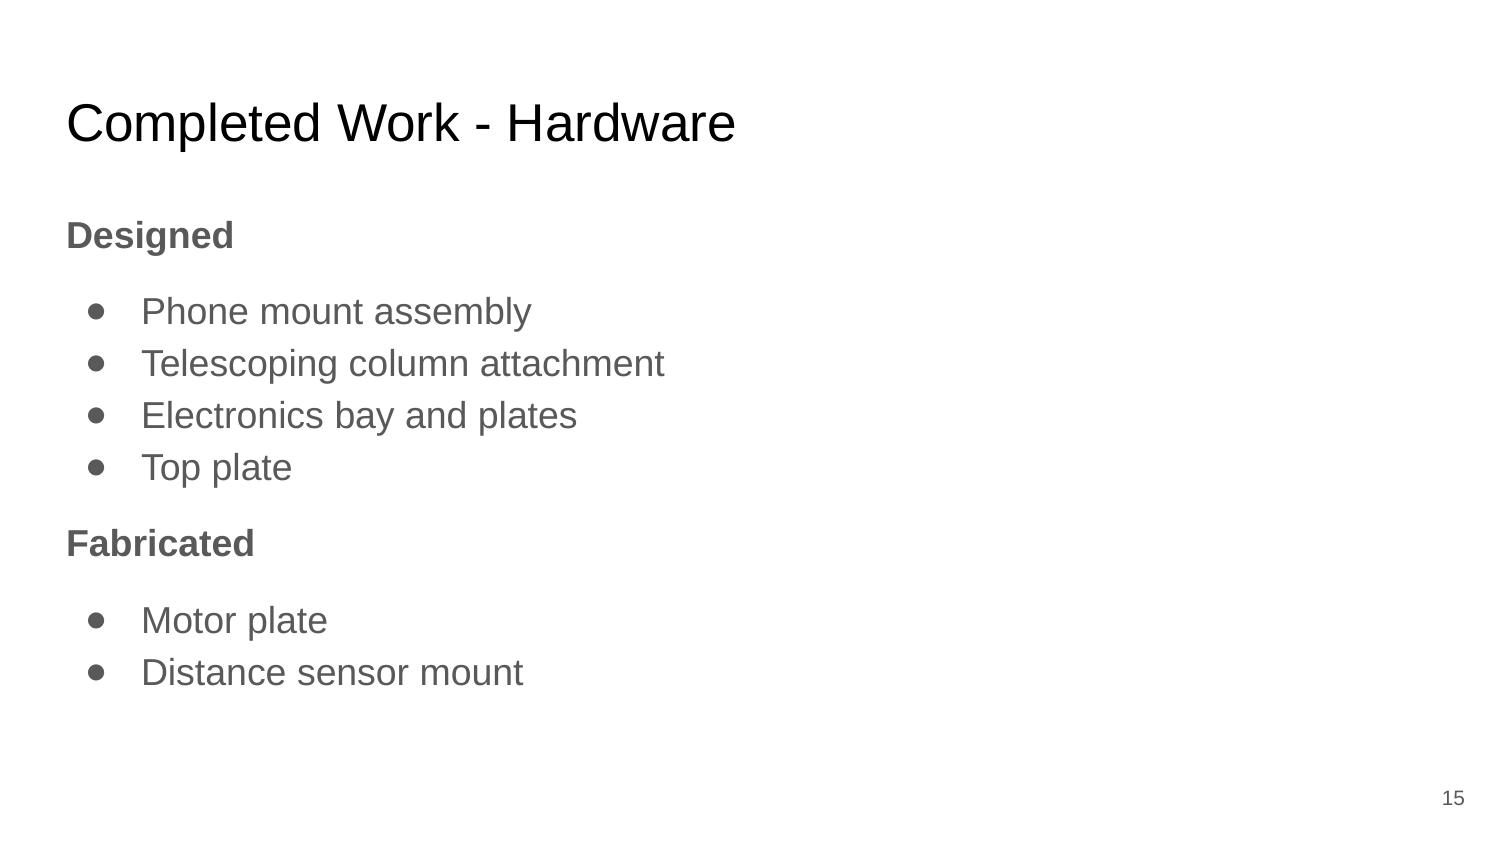

# Completed Work - Hardware
Designed
Phone mount assembly
Telescoping column attachment
Electronics bay and plates
Top plate
Fabricated
Motor plate
Distance sensor mount
15